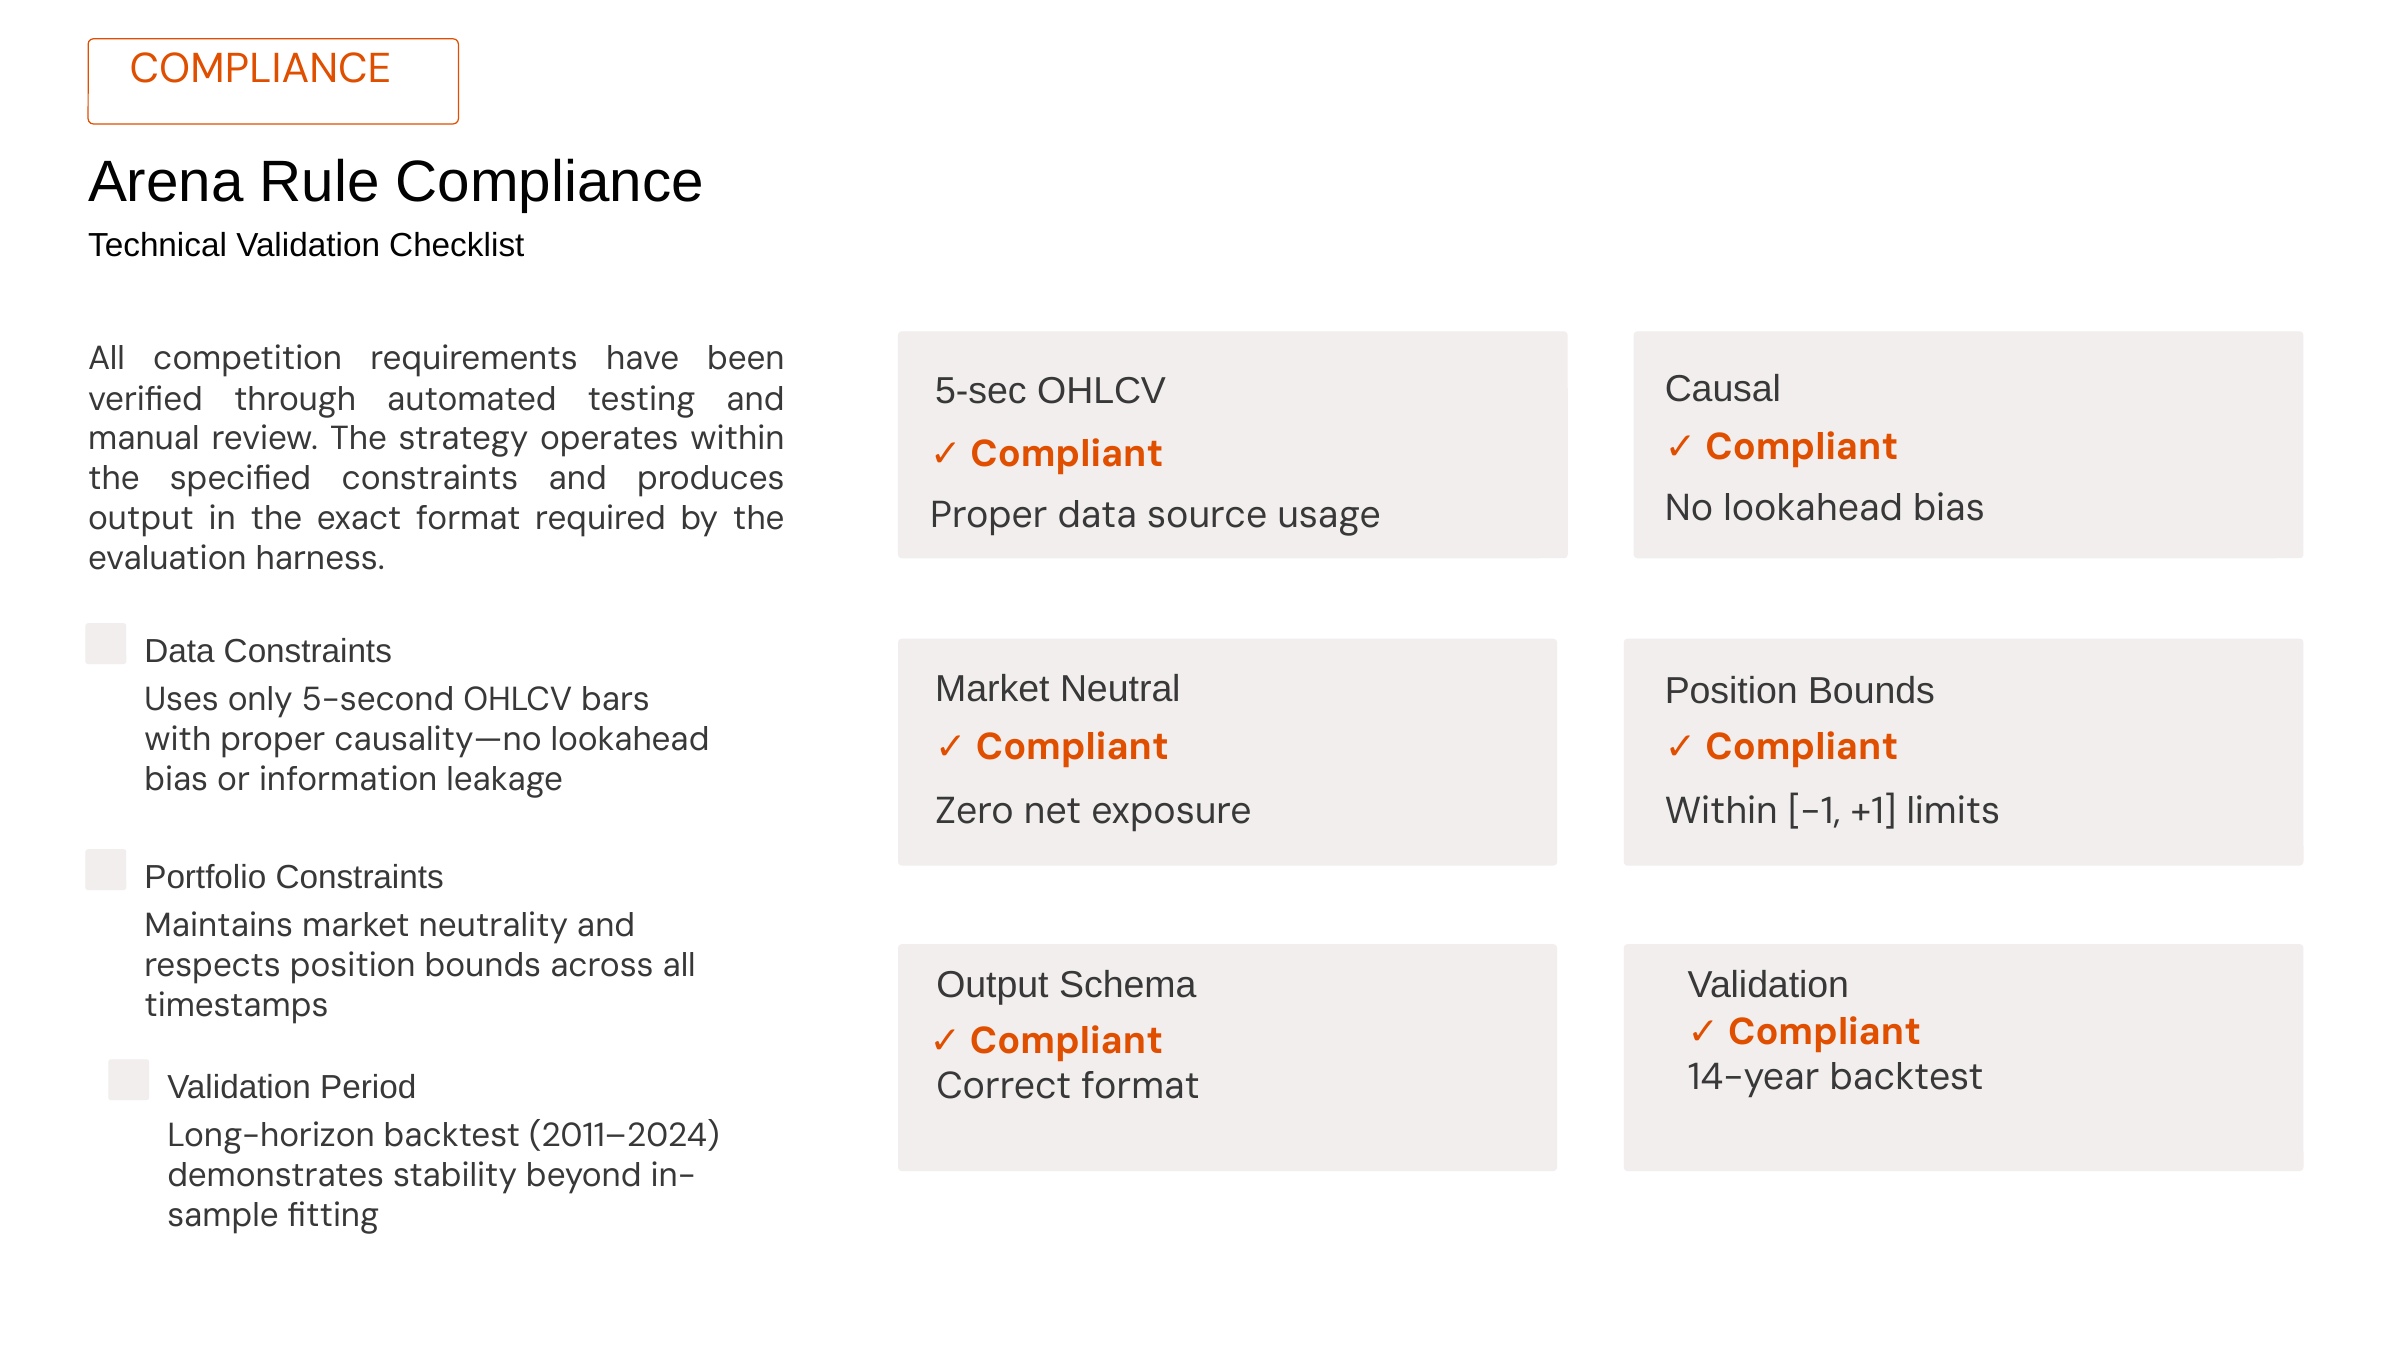

COMPLIANCE
Arena Rule Compliance
Technical Validation Checklist

All competition requirements have been verified through automated testing and manual review. The strategy operates within the specified constraints and produces output in the exact format required by the evaluation harness.
5-sec OHLCV
Causal
✓ Compliant
✓ Compliant
Proper data source usage
No lookahead bias

Data Constraints

Uses only 5-second OHLCV bars with proper causality—no lookahead bias or information leakage
Market Neutral
Position Bounds
✓ Compliant
✓ Compliant
Zero net exposure
Within [-1, +1] limits

Portfolio Constraints
Maintains market neutrality and respects position bounds across all timestamps

Output Schema
Validation
✓ Compliant
✓ Compliant

Validation Period
14-year backtest
Correct format
Long-horizon backtest (2011–2024) demonstrates stability beyond in-sample fitting